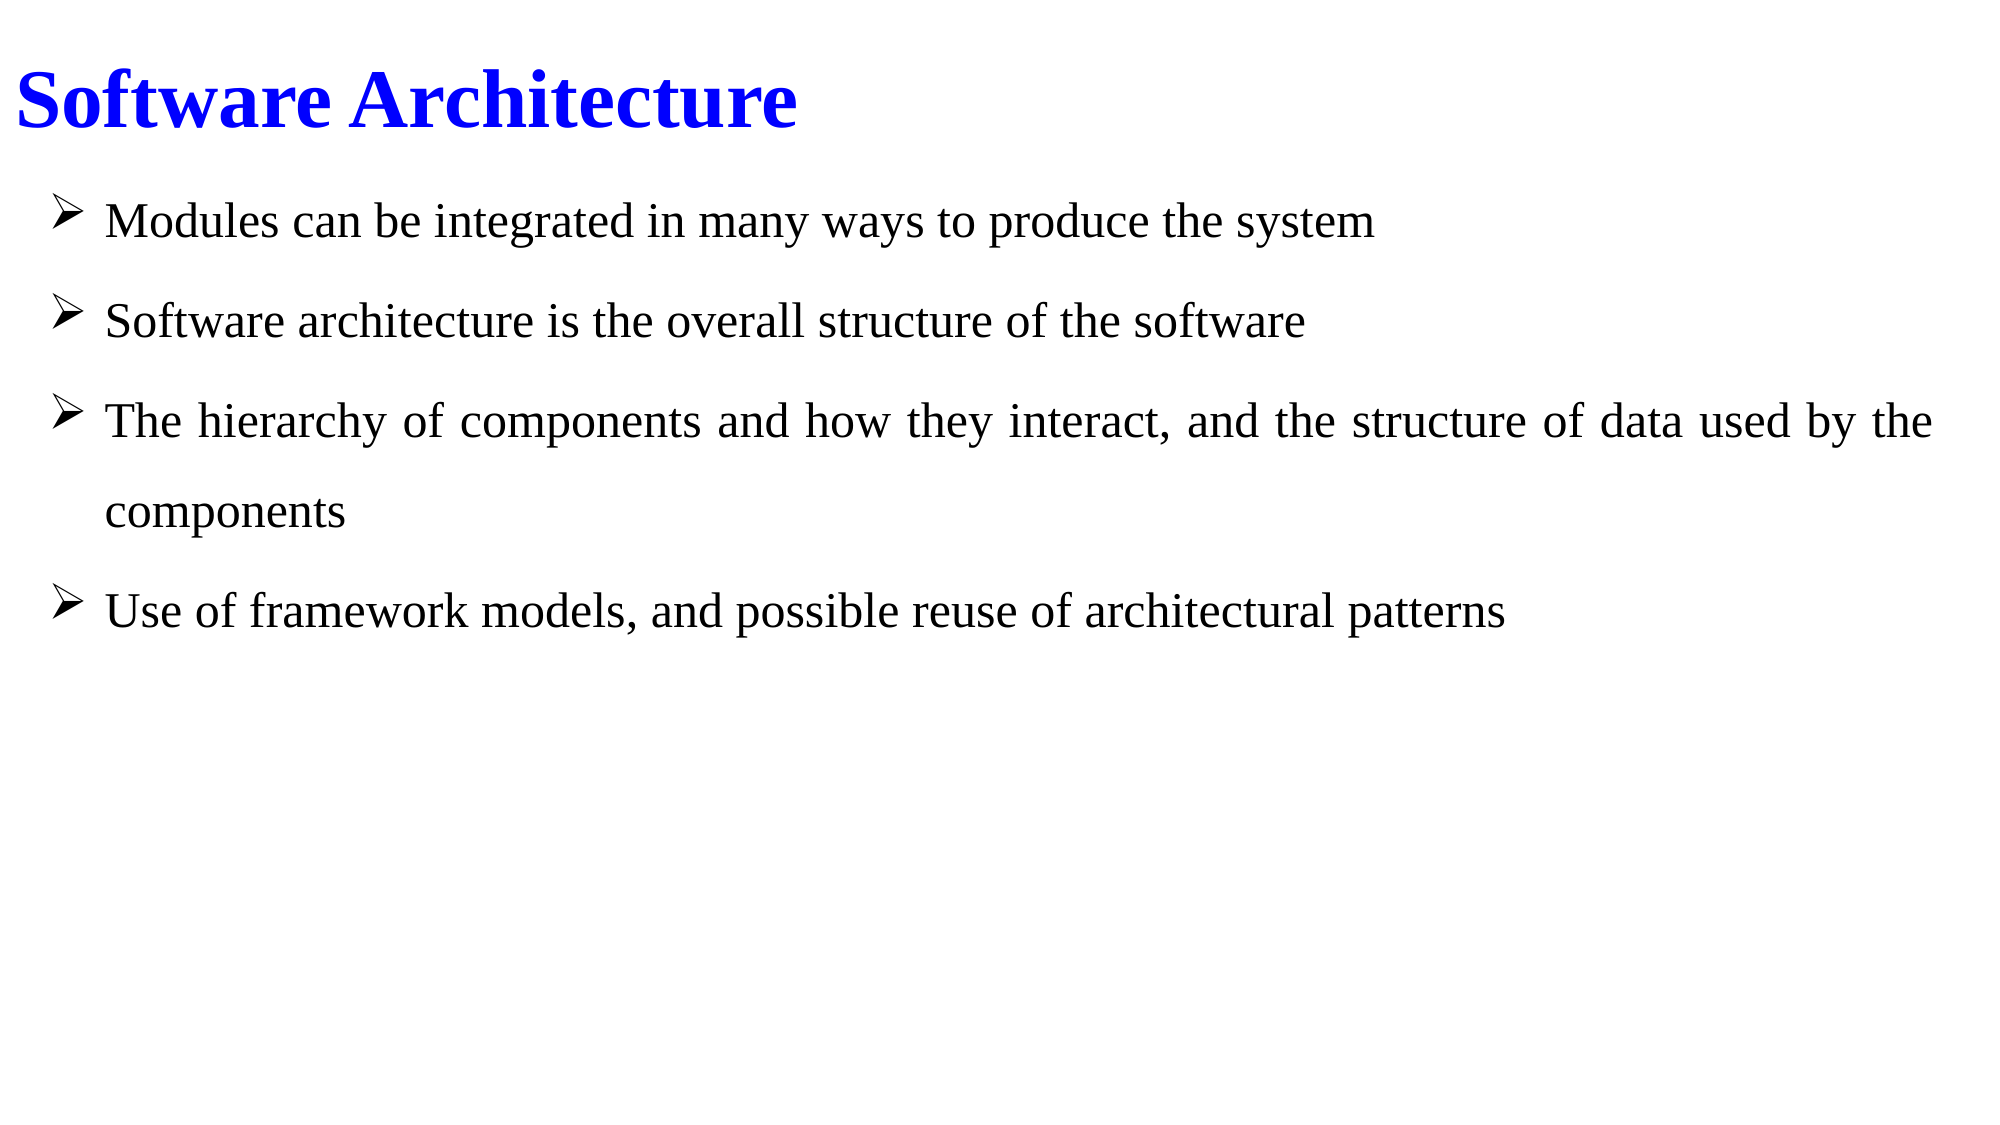

# Software Architecture
Modules can be integrated in many ways to produce the system
Software architecture is the overall structure of the software
The hierarchy of components and how they interact, and the structure of data used by the components
Use of framework models, and possible reuse of architectural patterns